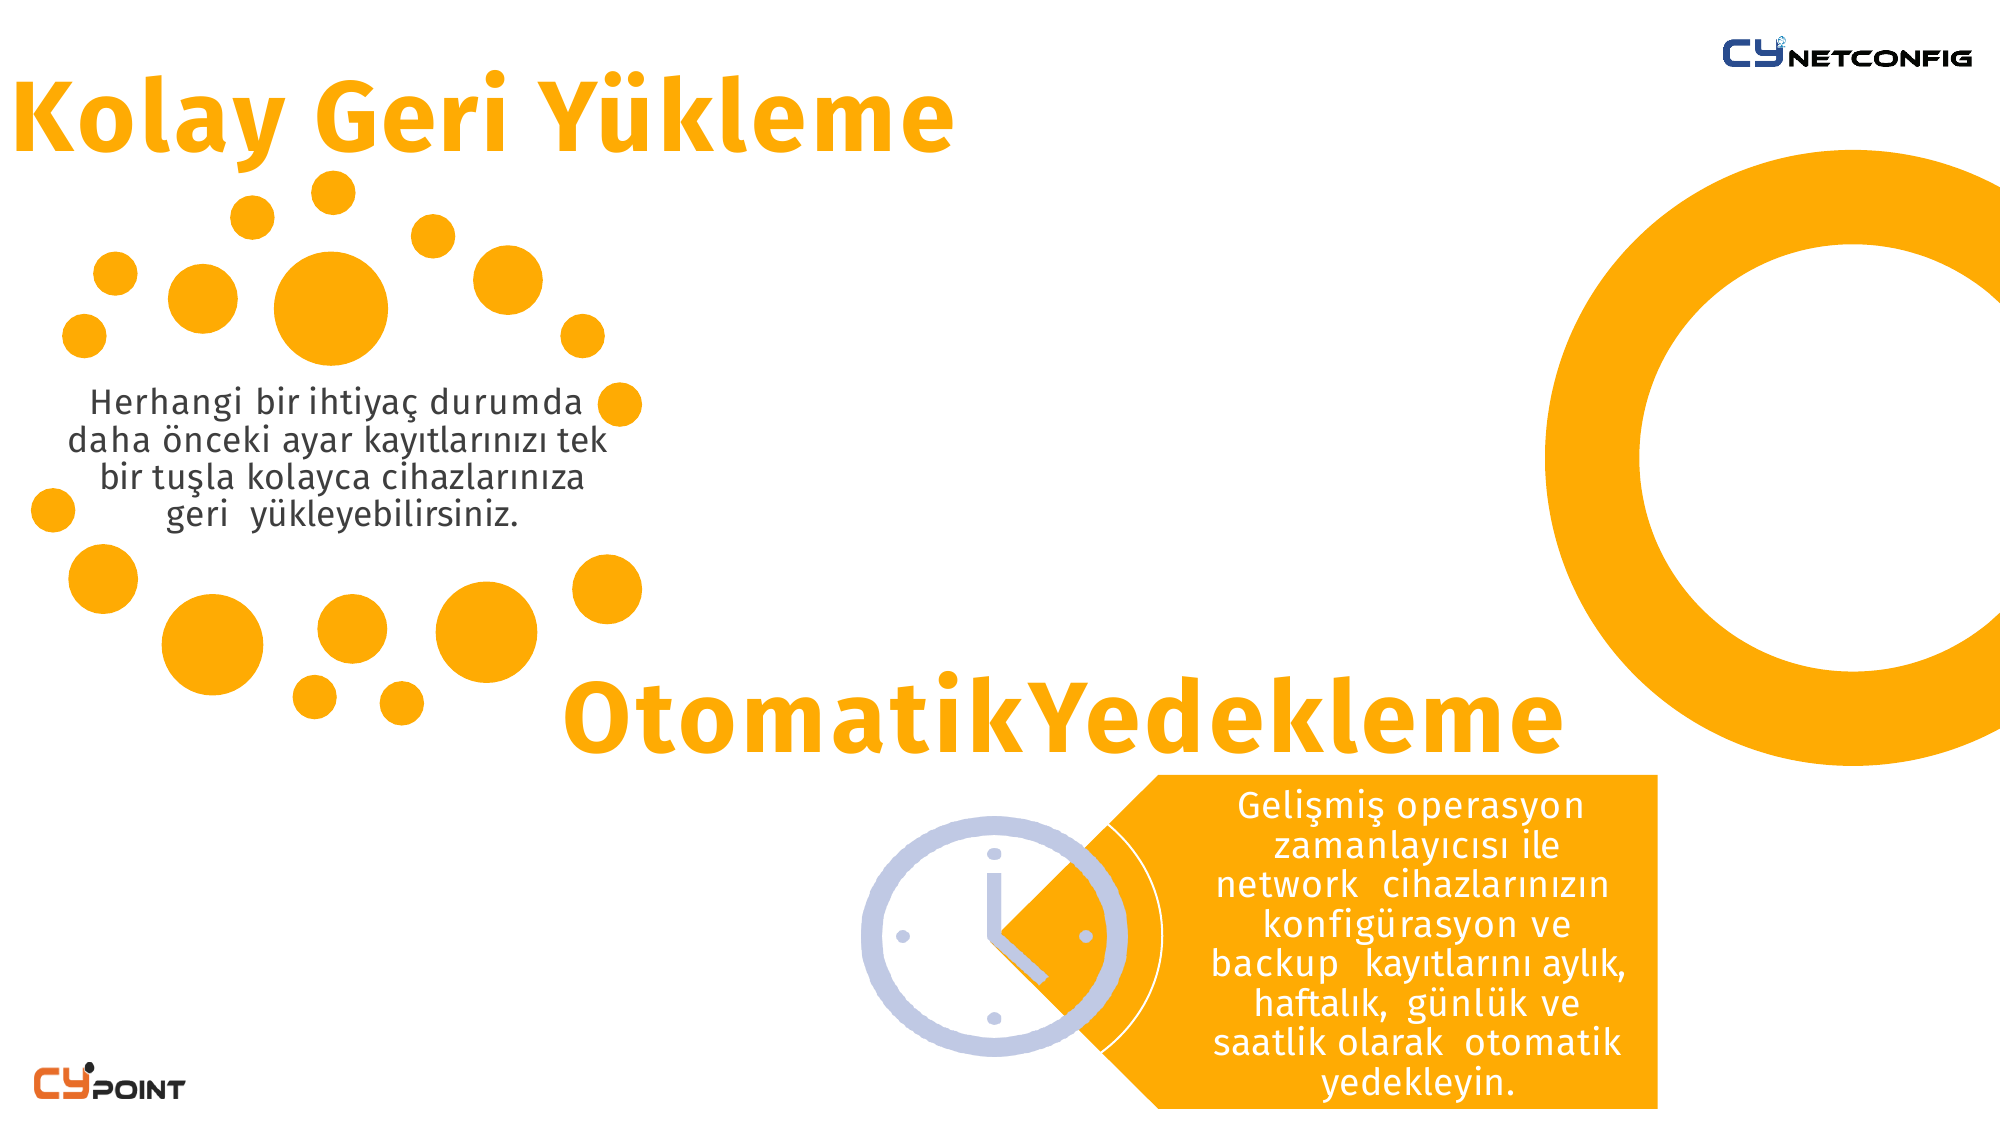

# Kolay Geri Yükleme

Herhangi bir ihtiyaç durumda  daha önceki ayar kayıtlarınızı tek  bir tuşla kolayca cihazlarınıza geri  yükleyebilirsiniz.

OtomatikYedekleme

Gelişmiş operasyon  zamanlayıcısı ile network  cihazlarınızın  konfigürasyon ve backup  kayıtlarını aylık, haftalık,  günlük ve saatlik olarak  otomatik yedekleyin.